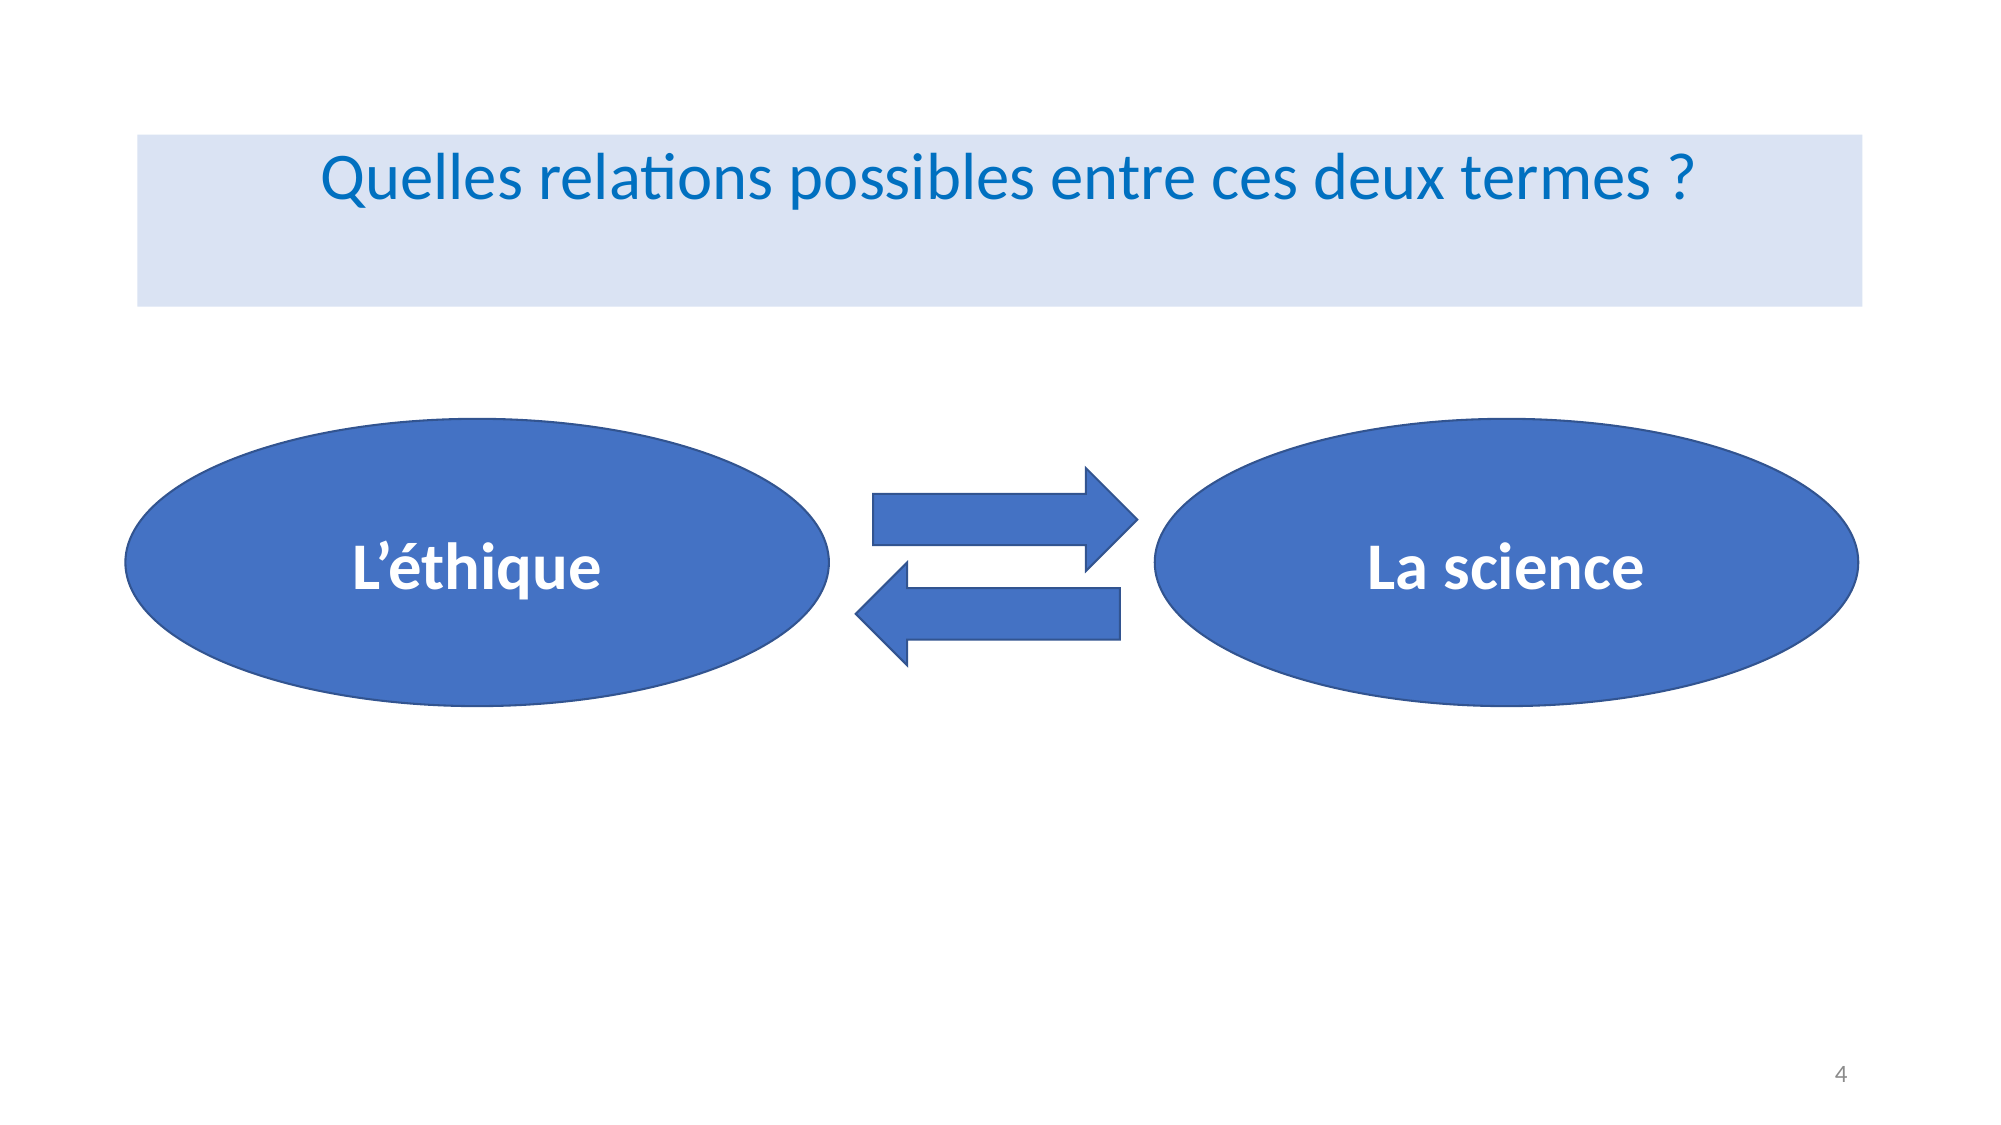

Quelles relations possibles entre ces deux termes ?
L’éthique
La science

4